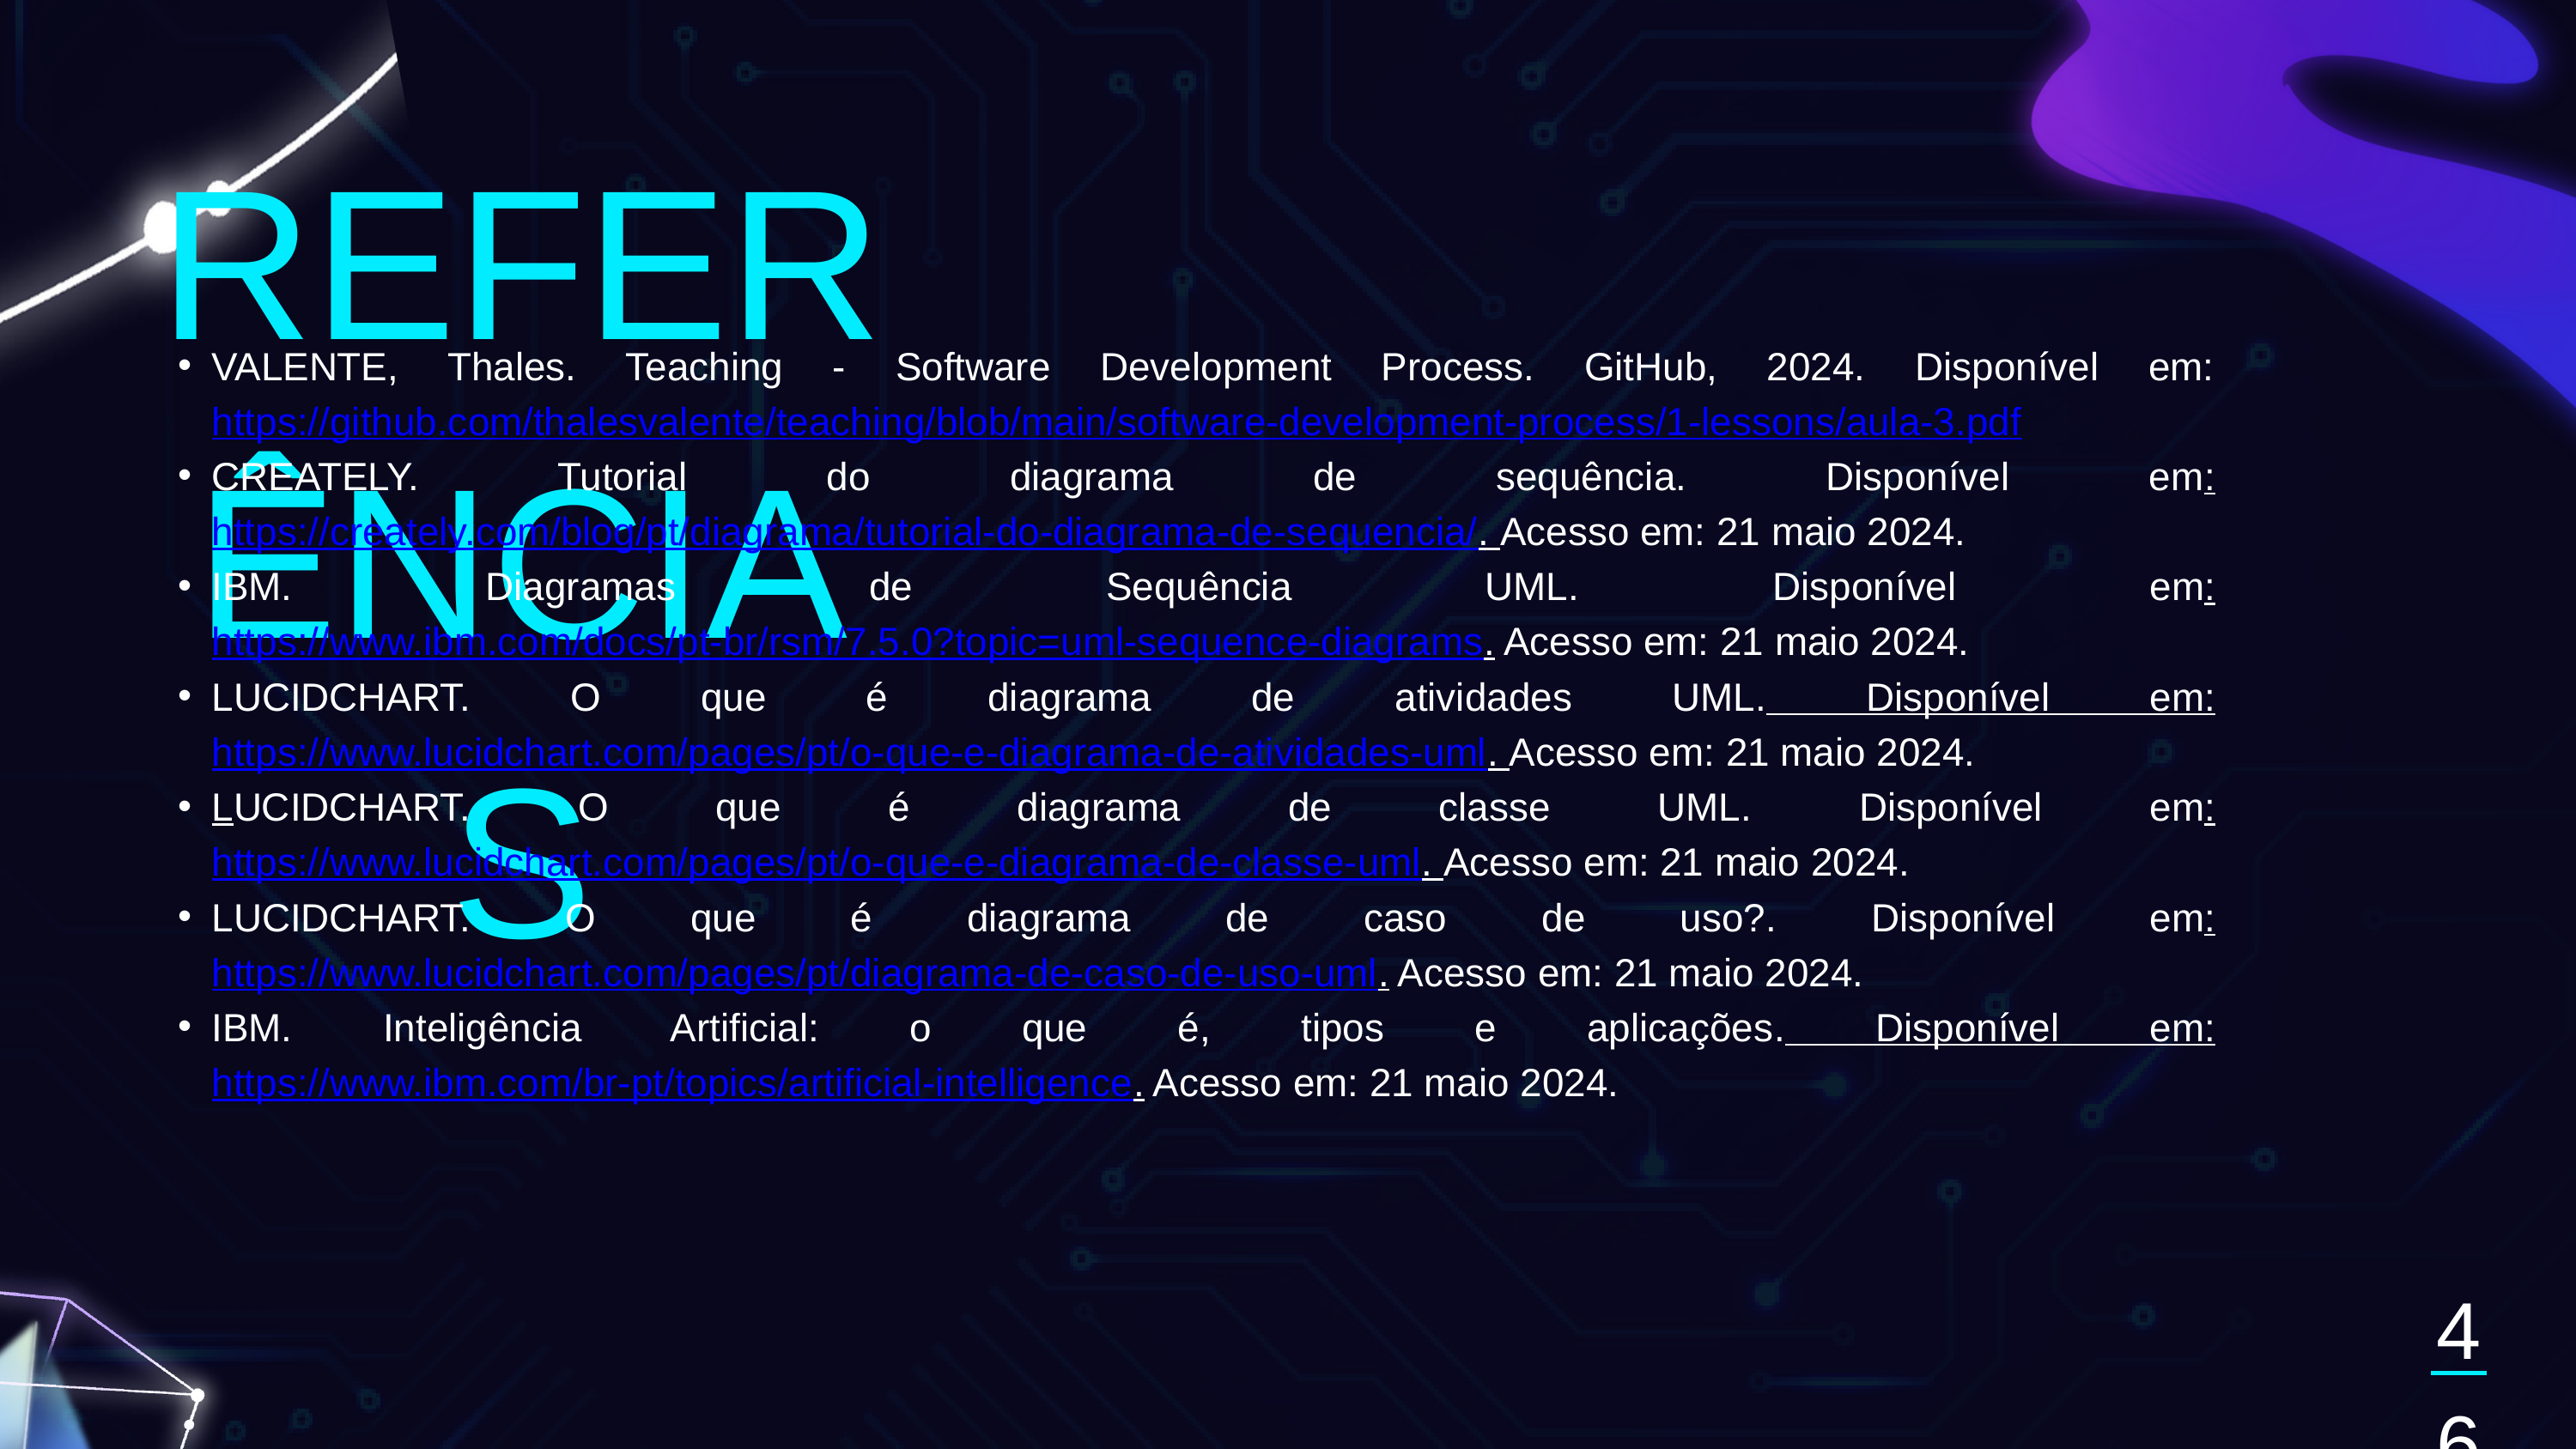

REFERÊNCIAS
VALENTE, Thales. Teaching - Software Development Process. GitHub, 2024. Disponível em: https://github.com/thalesvalente/teaching/blob/main/software-development-process/1-lessons/aula-3.pdf
CREATELY. Tutorial do diagrama de sequência. Disponível em: https://creately.com/blog/pt/diagrama/tutorial-do-diagrama-de-sequencia/. Acesso em: 21 maio 2024.
IBM. Diagramas de Sequência UML. Disponível em: https://www.ibm.com/docs/pt-br/rsm/7.5.0?topic=uml-sequence-diagrams. Acesso em: 21 maio 2024.
LUCIDCHART. O que é diagrama de atividades UML. Disponível em: https://www.lucidchart.com/pages/pt/o-que-e-diagrama-de-atividades-uml. Acesso em: 21 maio 2024.
LUCIDCHART. O que é diagrama de classe UML. Disponível em: https://www.lucidchart.com/pages/pt/o-que-e-diagrama-de-classe-uml. Acesso em: 21 maio 2024.
LUCIDCHART. O que é diagrama de caso de uso?. Disponível em: https://www.lucidchart.com/pages/pt/diagrama-de-caso-de-uso-uml. Acesso em: 21 maio 2024.
IBM. Inteligência Artificial: o que é, tipos e aplicações. Disponível em: https://www.ibm.com/br-pt/topics/artificial-intelligence. Acesso em: 21 maio 2024.

46